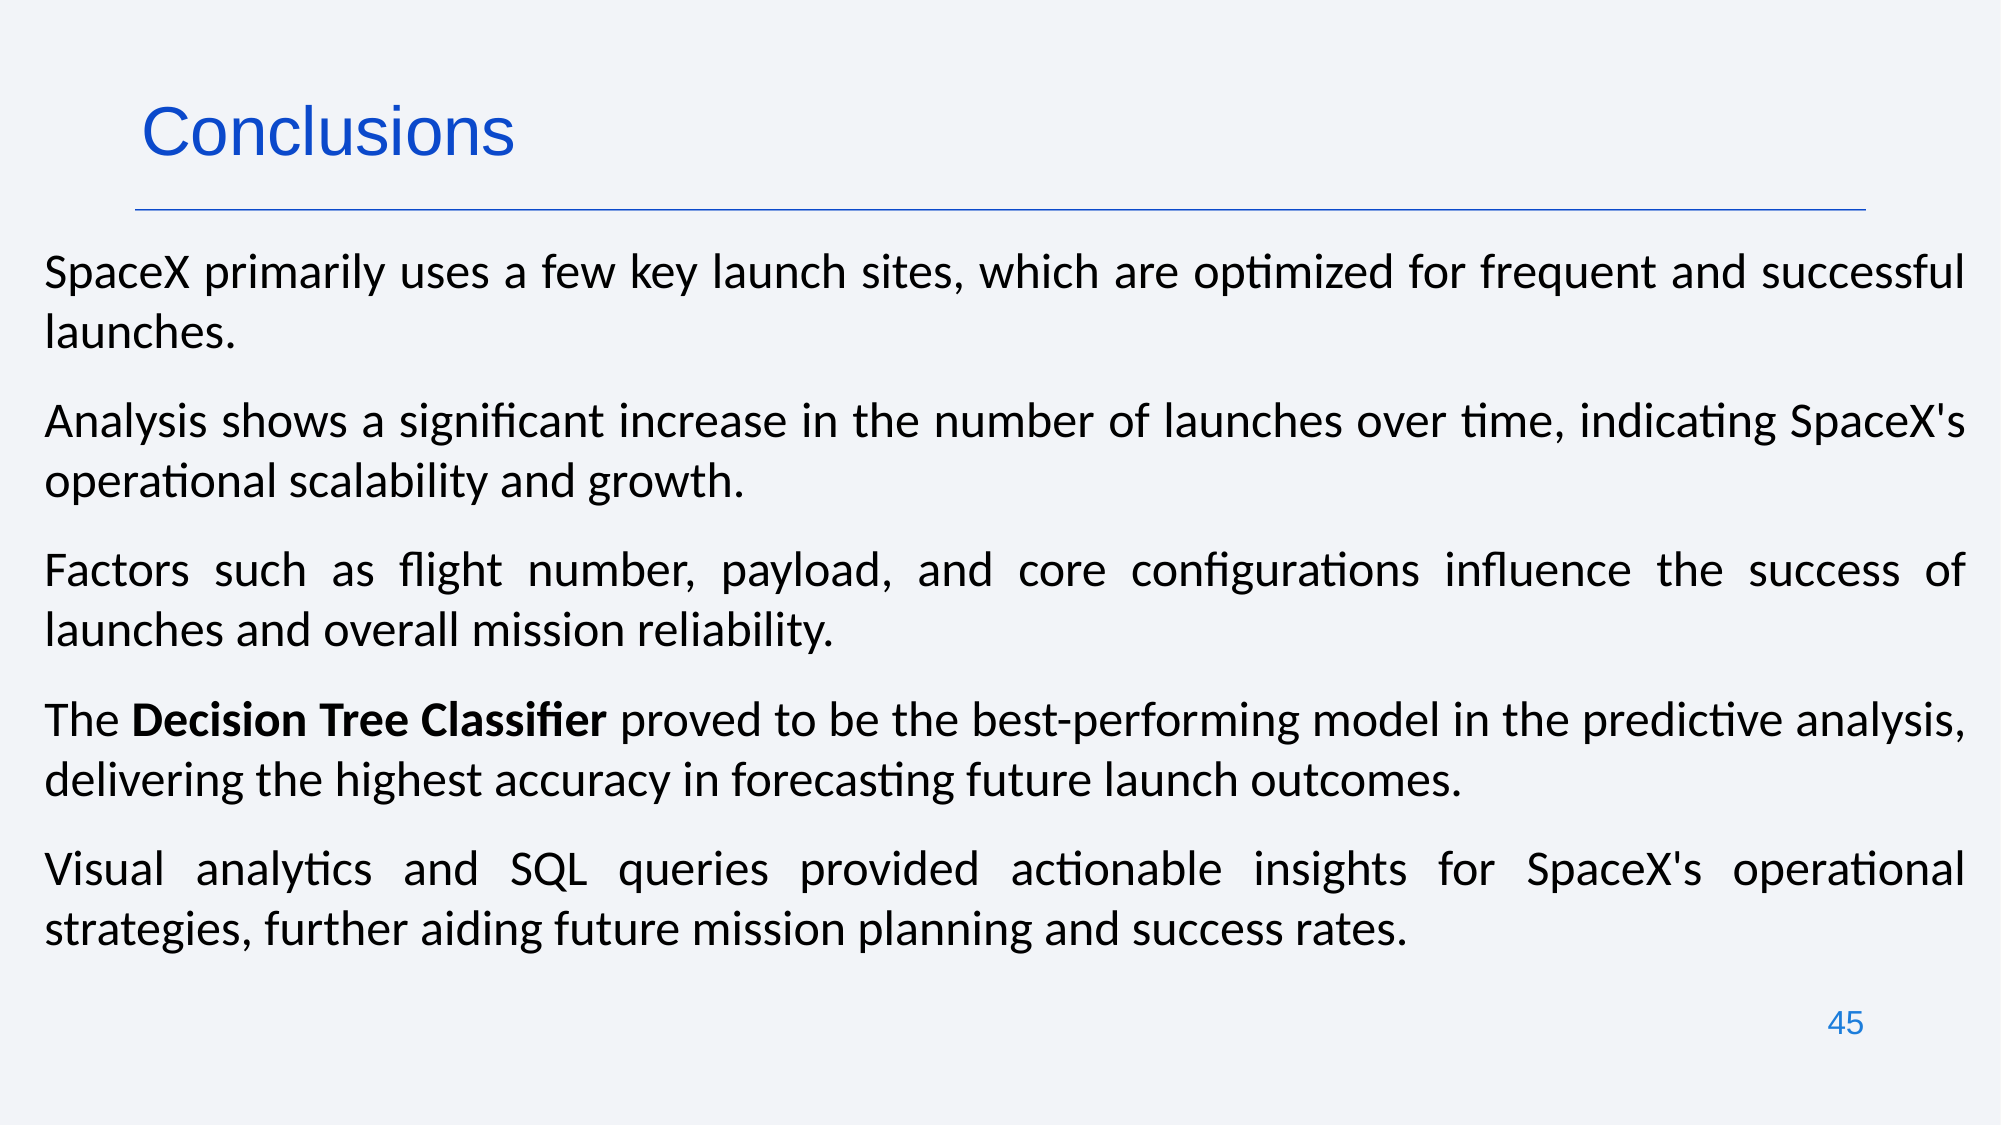

Conclusions
SpaceX primarily uses a few key launch sites, which are optimized for frequent and successful launches.
Analysis shows a significant increase in the number of launches over time, indicating SpaceX's operational scalability and growth.
Factors such as flight number, payload, and core configurations influence the success of launches and overall mission reliability.
The Decision Tree Classifier proved to be the best-performing model in the predictive analysis, delivering the highest accuracy in forecasting future launch outcomes.
Visual analytics and SQL queries provided actionable insights for SpaceX's operational strategies, further aiding future mission planning and success rates.
45